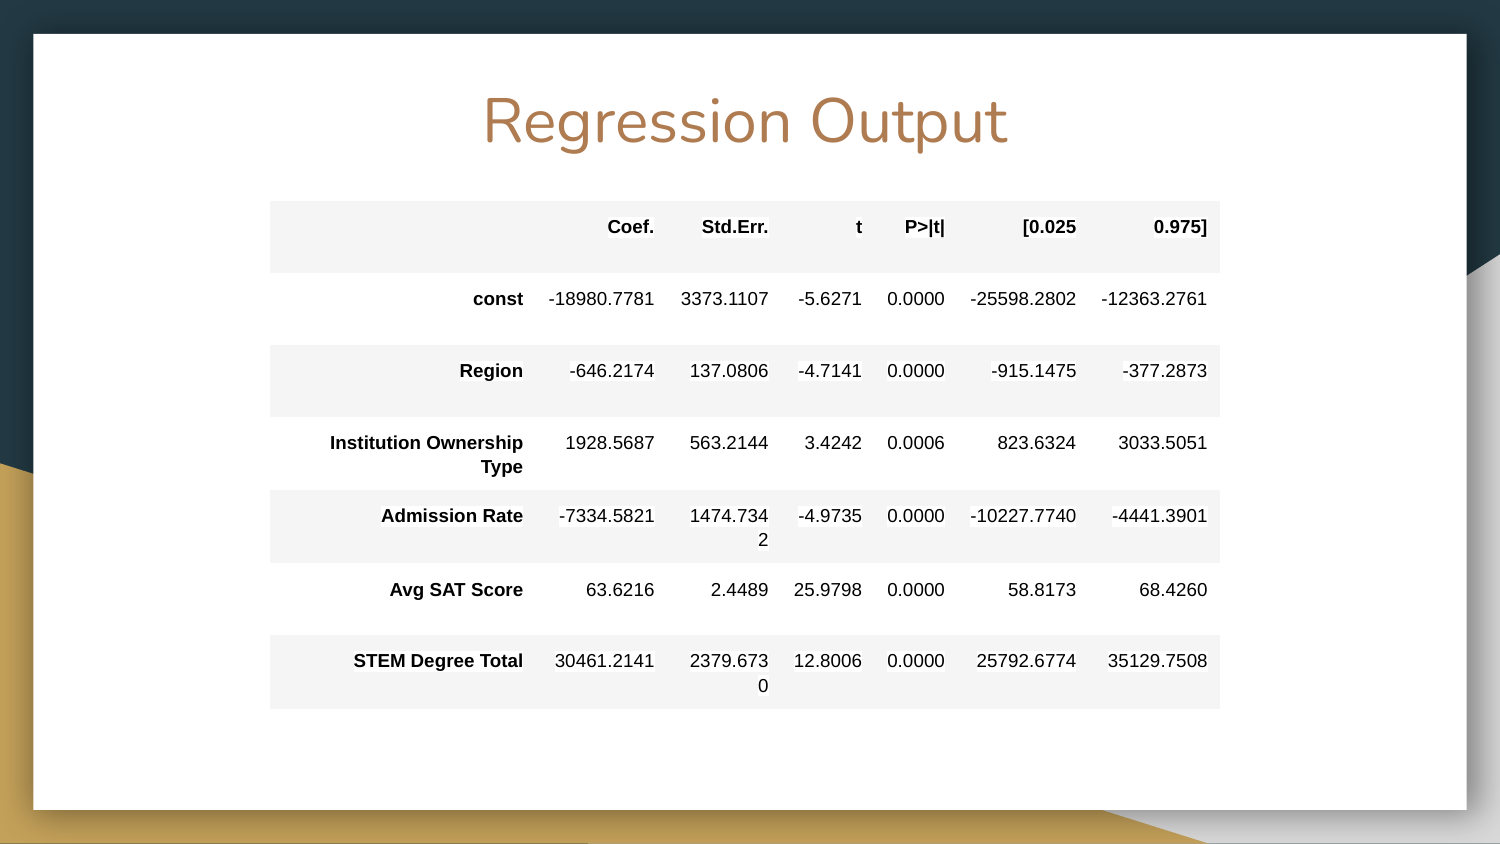

# Regression Output
|  | Coef. | Std.Err. | t | P>|t| | [0.025 | 0.975] |
| --- | --- | --- | --- | --- | --- | --- |
| const | -18980.7781 | 3373.1107 | -5.6271 | 0.0000 | -25598.2802 | -12363.2761 |
| Region | -646.2174 | 137.0806 | -4.7141 | 0.0000 | -915.1475 | -377.2873 |
| Institution Ownership Type | 1928.5687 | 563.2144 | 3.4242 | 0.0006 | 823.6324 | 3033.5051 |
| Admission Rate | -7334.5821 | 1474.7342 | -4.9735 | 0.0000 | -10227.7740 | -4441.3901 |
| Avg SAT Score | 63.6216 | 2.4489 | 25.9798 | 0.0000 | 58.8173 | 68.4260 |
| STEM Degree Total | 30461.2141 | 2379.6730 | 12.8006 | 0.0000 | 25792.6774 | 35129.7508 |